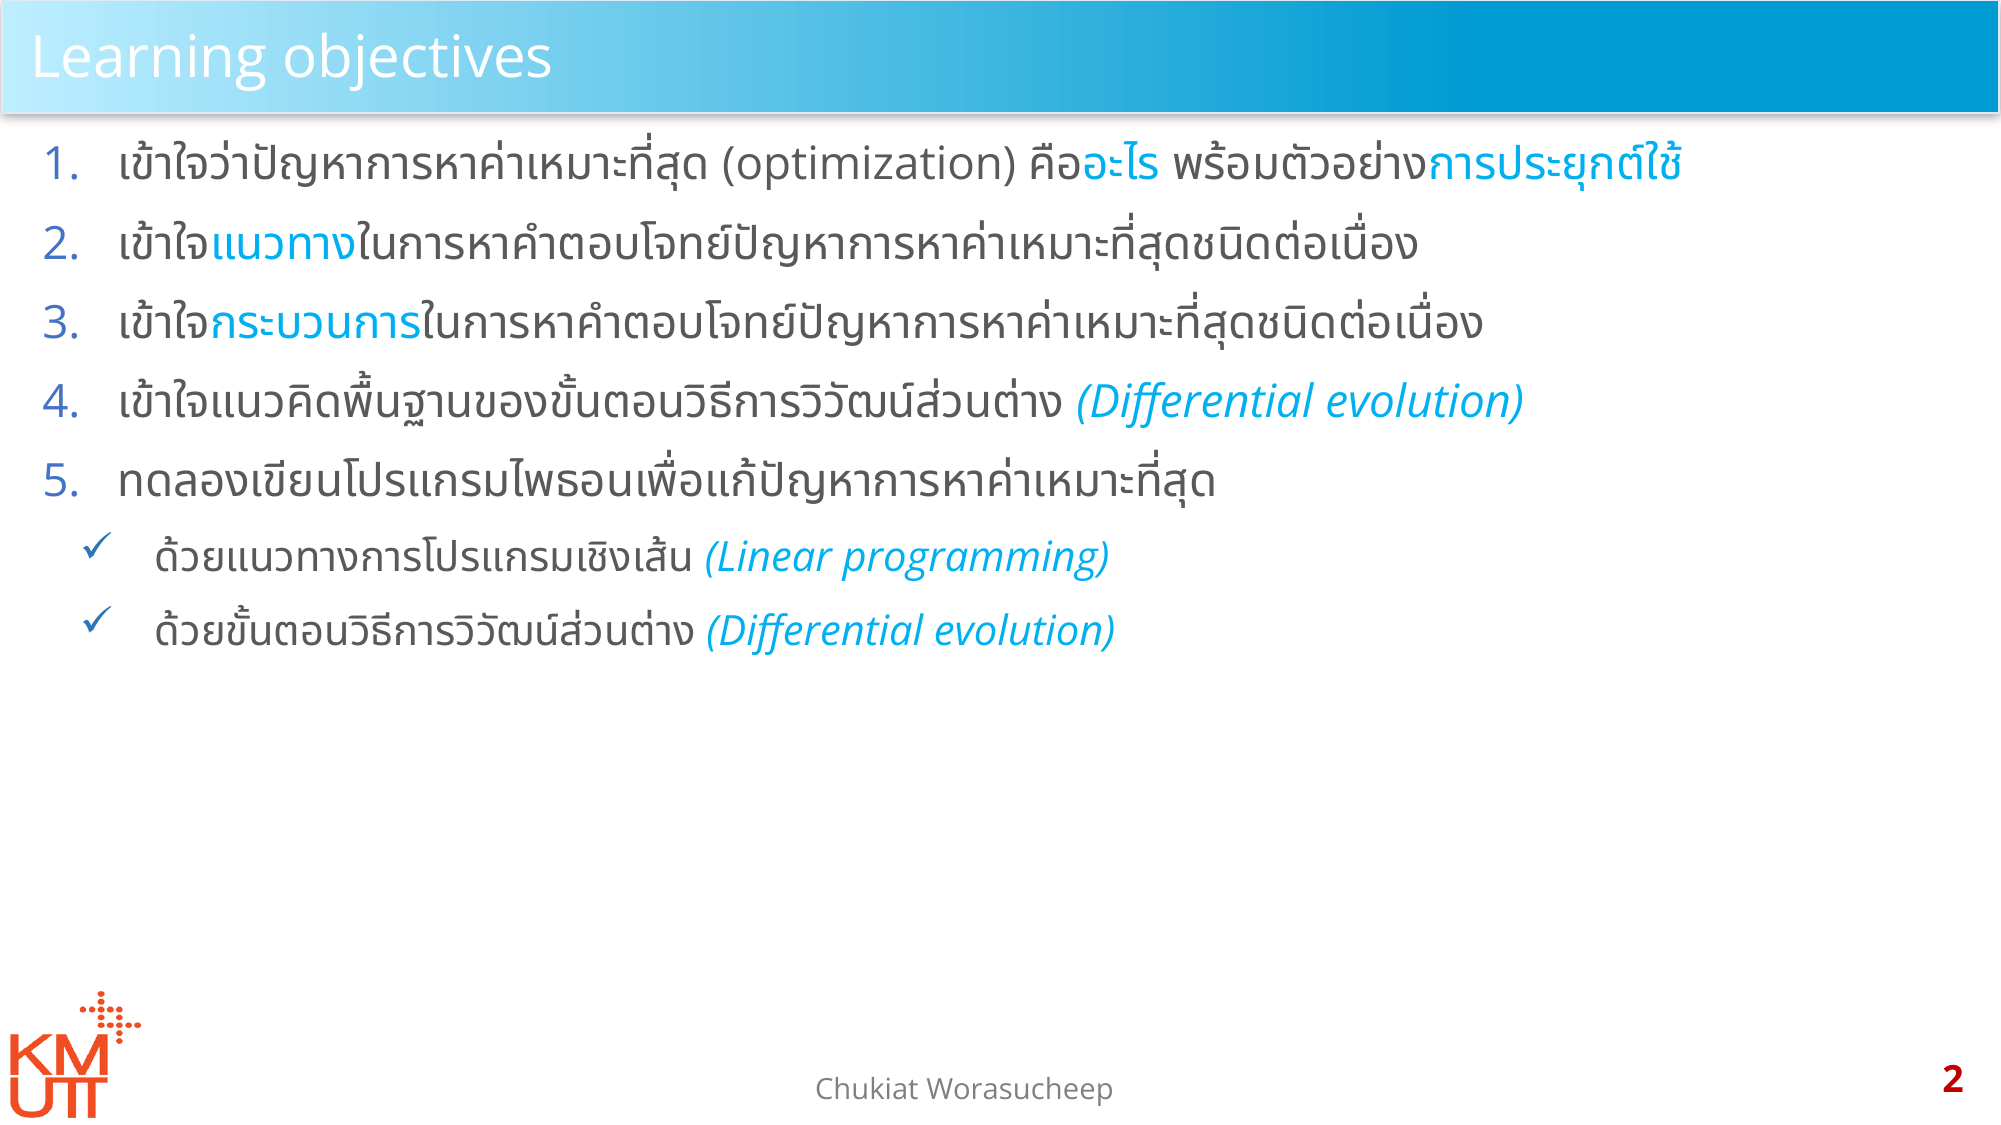

# Learning objectives
เข้าใจว่าปัญหาการหาค่าเหมาะที่สุด (optimization) คืออะไร พร้อมตัวอย่างการประยุกต์ใช้
เข้าใจแนวทางในการหาคำตอบโจทย์ปัญหาการหาค่าเหมาะที่สุดชนิดต่อเนื่อง
เข้าใจกระบวนการในการหาคำตอบโจทย์ปัญหาการหาค่าเหมาะที่สุดชนิดต่อเนื่อง
เข้าใจแนวคิดพื้นฐานของขั้นตอนวิธีการวิวัฒน์ส่วนต่าง (Differential evolution)
ทดลองเขียนโปรแกรมไพธอนเพื่อแก้ปัญหาการหาค่าเหมาะที่สุด
ด้วยแนวทางการโปรแกรมเชิงเส้น (Linear programming)
ด้วยขั้นตอนวิธีการวิวัฒน์ส่วนต่าง (Differential evolution)
2
Chukiat Worasucheep